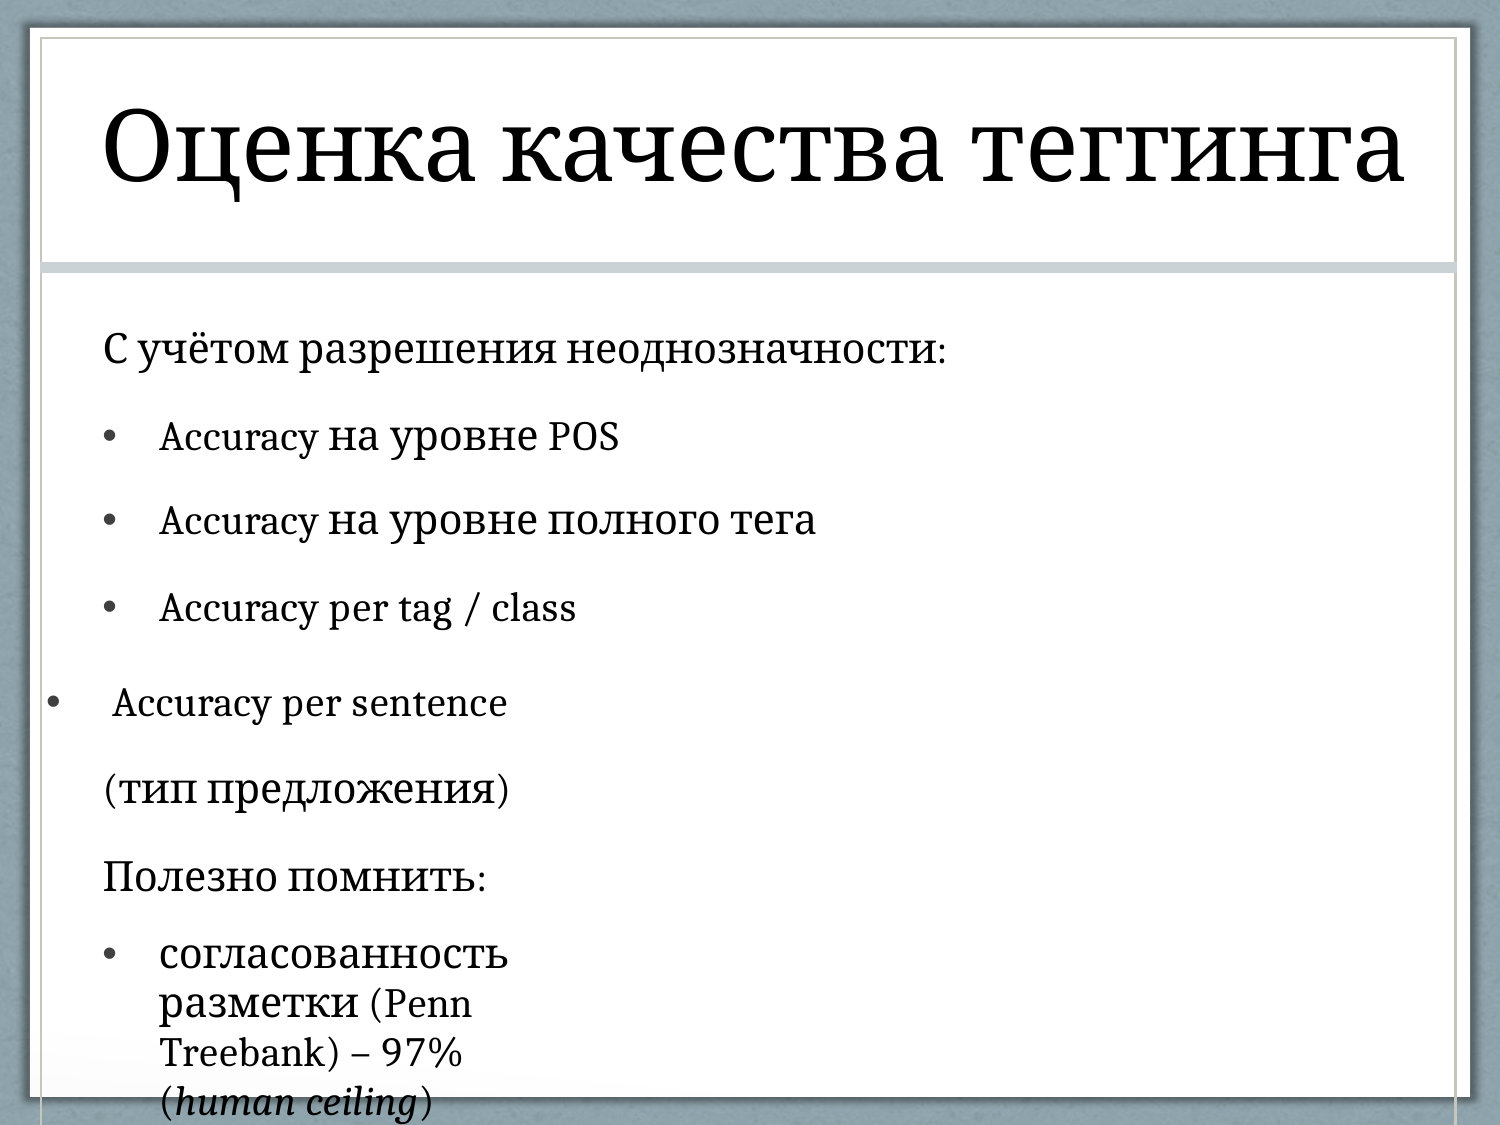

| Оценка качества теггинга |
| --- |
| С учётом разрешения неоднозначности: Accuracy на уровне POS Accuracy на уровне полного тега Accuracy per tag / class Accuracy per sentence (тип предложения) Полезно помнить: согласованность разметки (Penn Treebank) – 97% (human ceiling) unigram baseline |
| 29 |